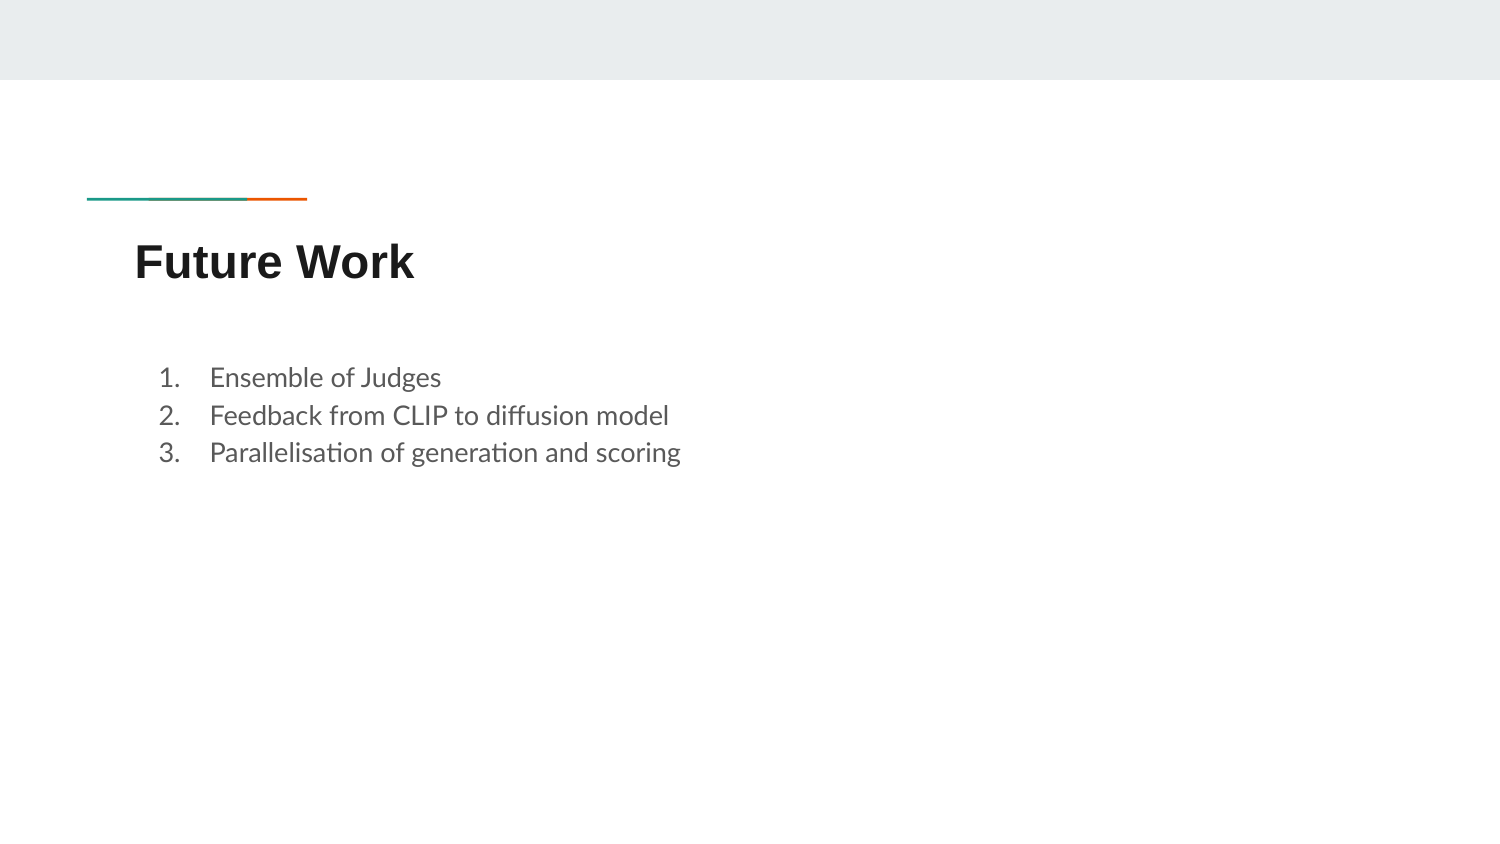

# Future Work
Ensemble of Judges
Feedback from CLIP to diffusion model
Parallelisation of generation and scoring